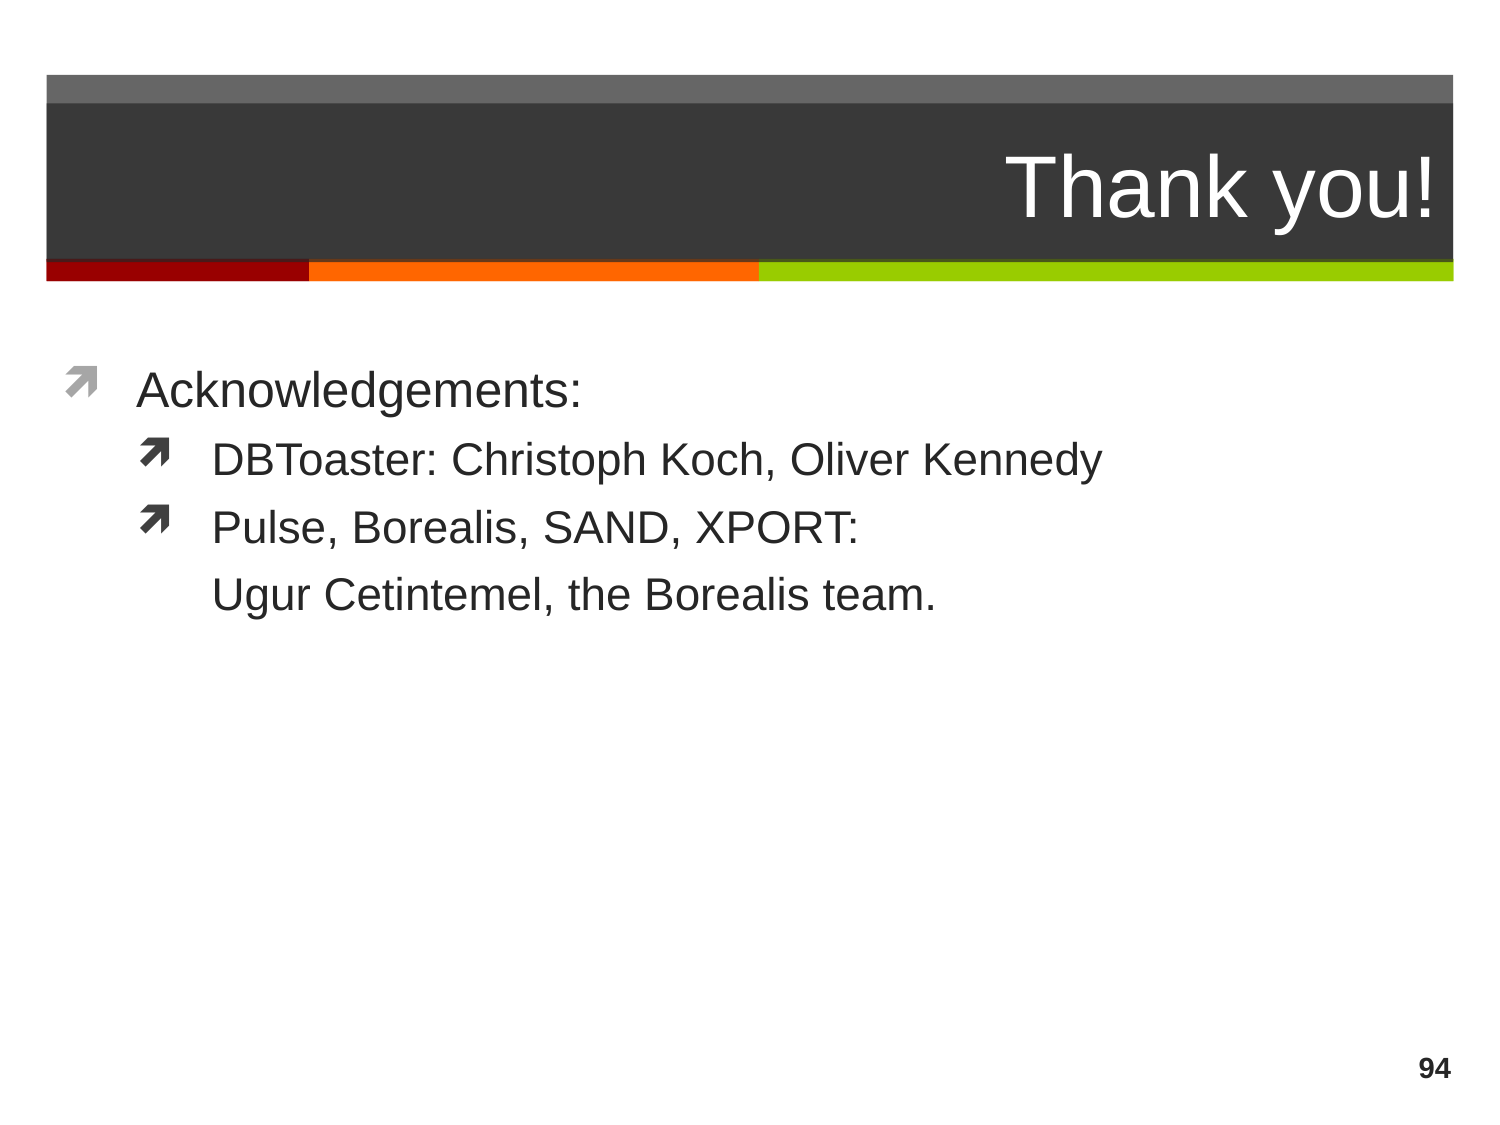

# Thank you!
Acknowledgements:
DBToaster: Christoph Koch, Oliver Kennedy
Pulse, Borealis, SAND, XPORT:
	Ugur Cetintemel, the Borealis team.